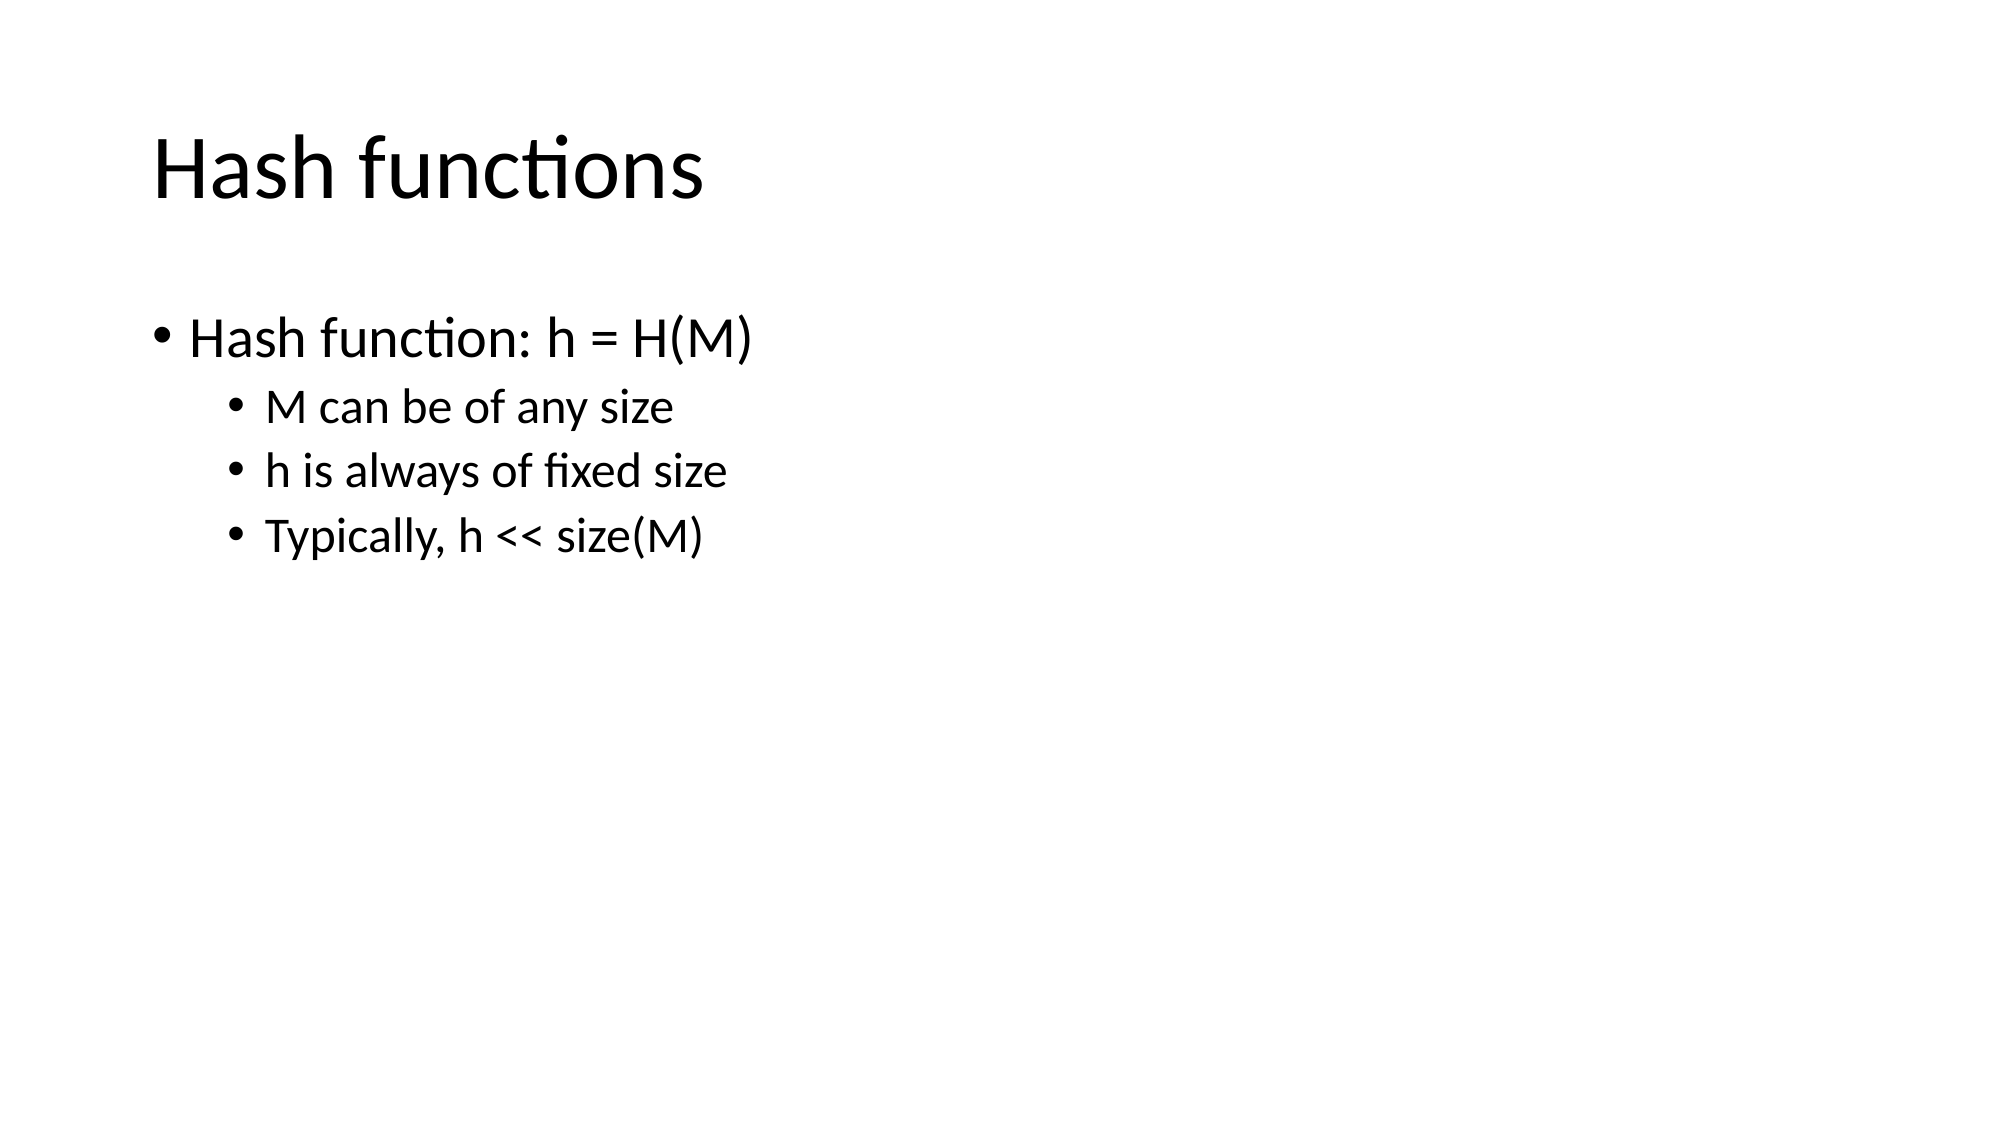

# Hash functions
Hash function: h = H(M)
M can be of any size
h is always of fixed size
Typically, h << size(M)